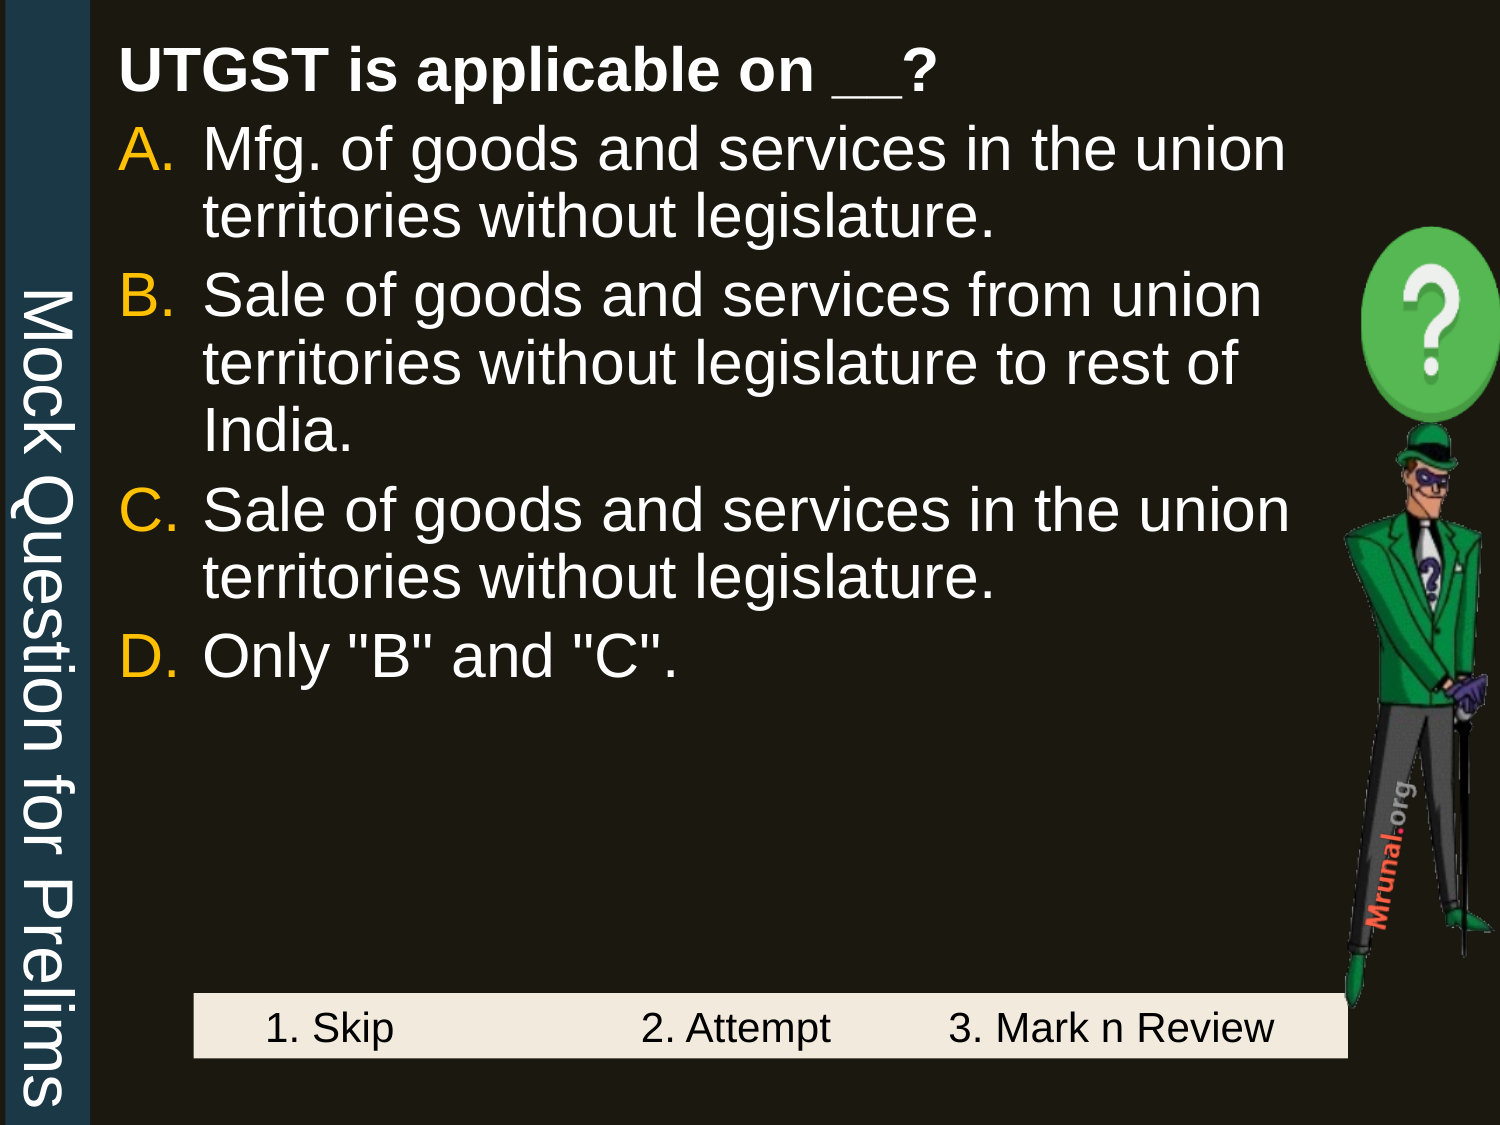

Mock Question for Prelims
UTGST is applicable on __?
Mfg. of goods and services in the union territories without legislature.
Sale of goods and services from union territories without legislature to rest of India.
Sale of goods and services in the union territories without legislature.
Only "B" and "C".